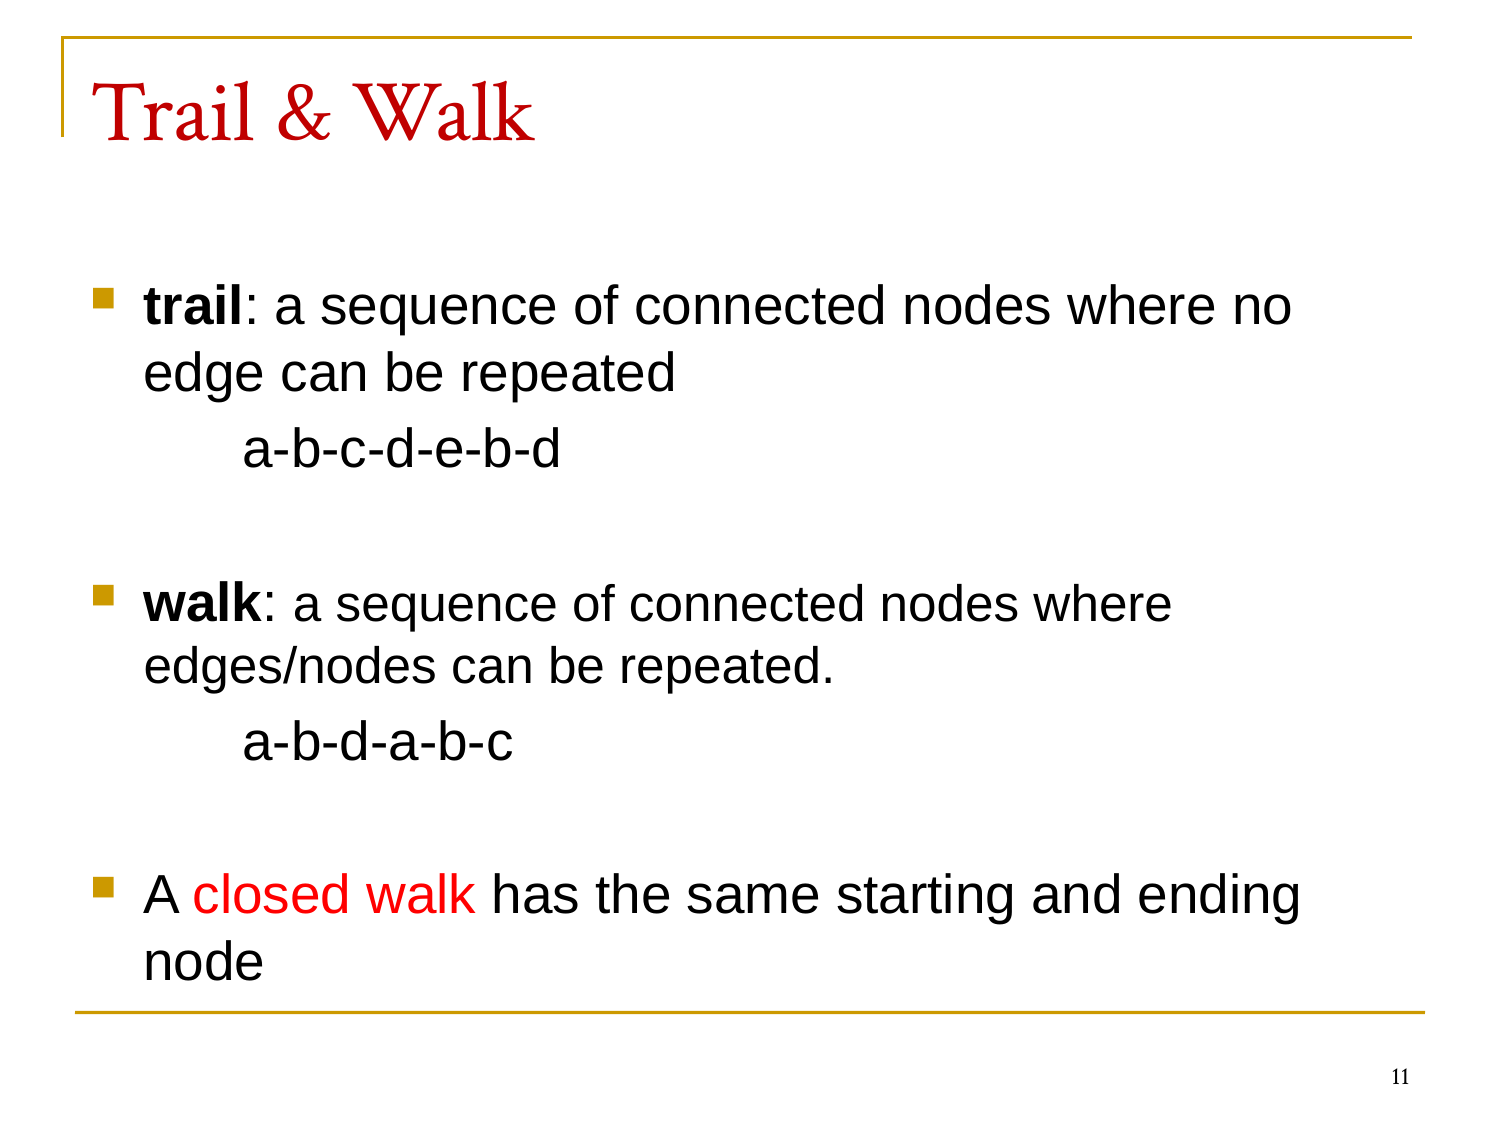

# Trail & Walk
trail: a sequence of connected nodes where no edge can be repeated
          a-b-c-d-e-b-d

walk: a sequence of connected nodes where edges/nodes can be repeated.
          a-b-d-a-b-c

A closed walk has the same starting and ending node

11